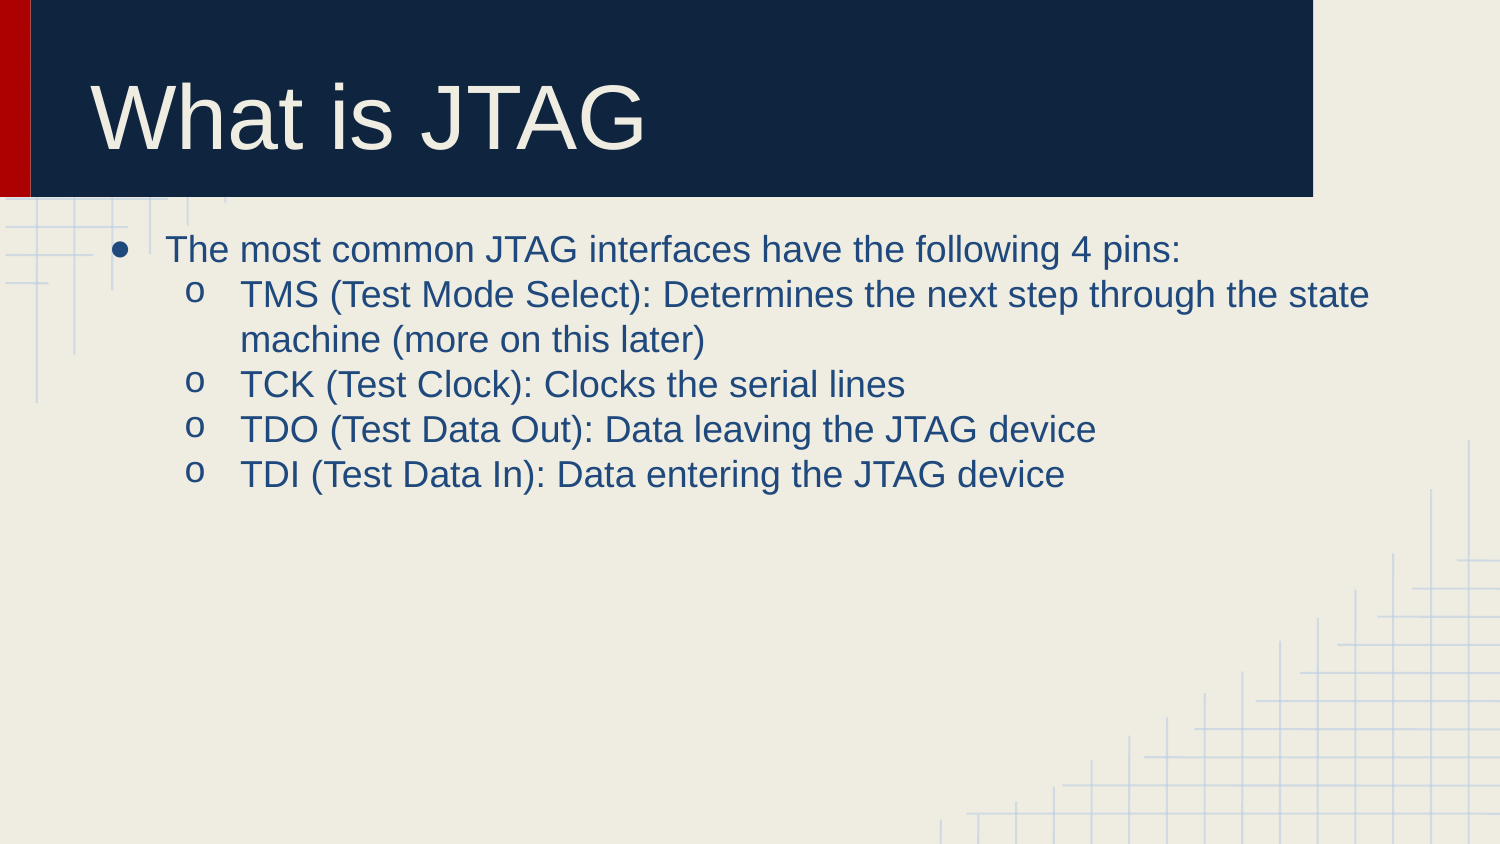

# What is JTAG
The most common JTAG interfaces have the following 4 pins:
TMS (Test Mode Select): Determines the next step through the state machine (more on this later)
TCK (Test Clock): Clocks the serial lines
TDO (Test Data Out): Data leaving the JTAG device
TDI (Test Data In): Data entering the JTAG device